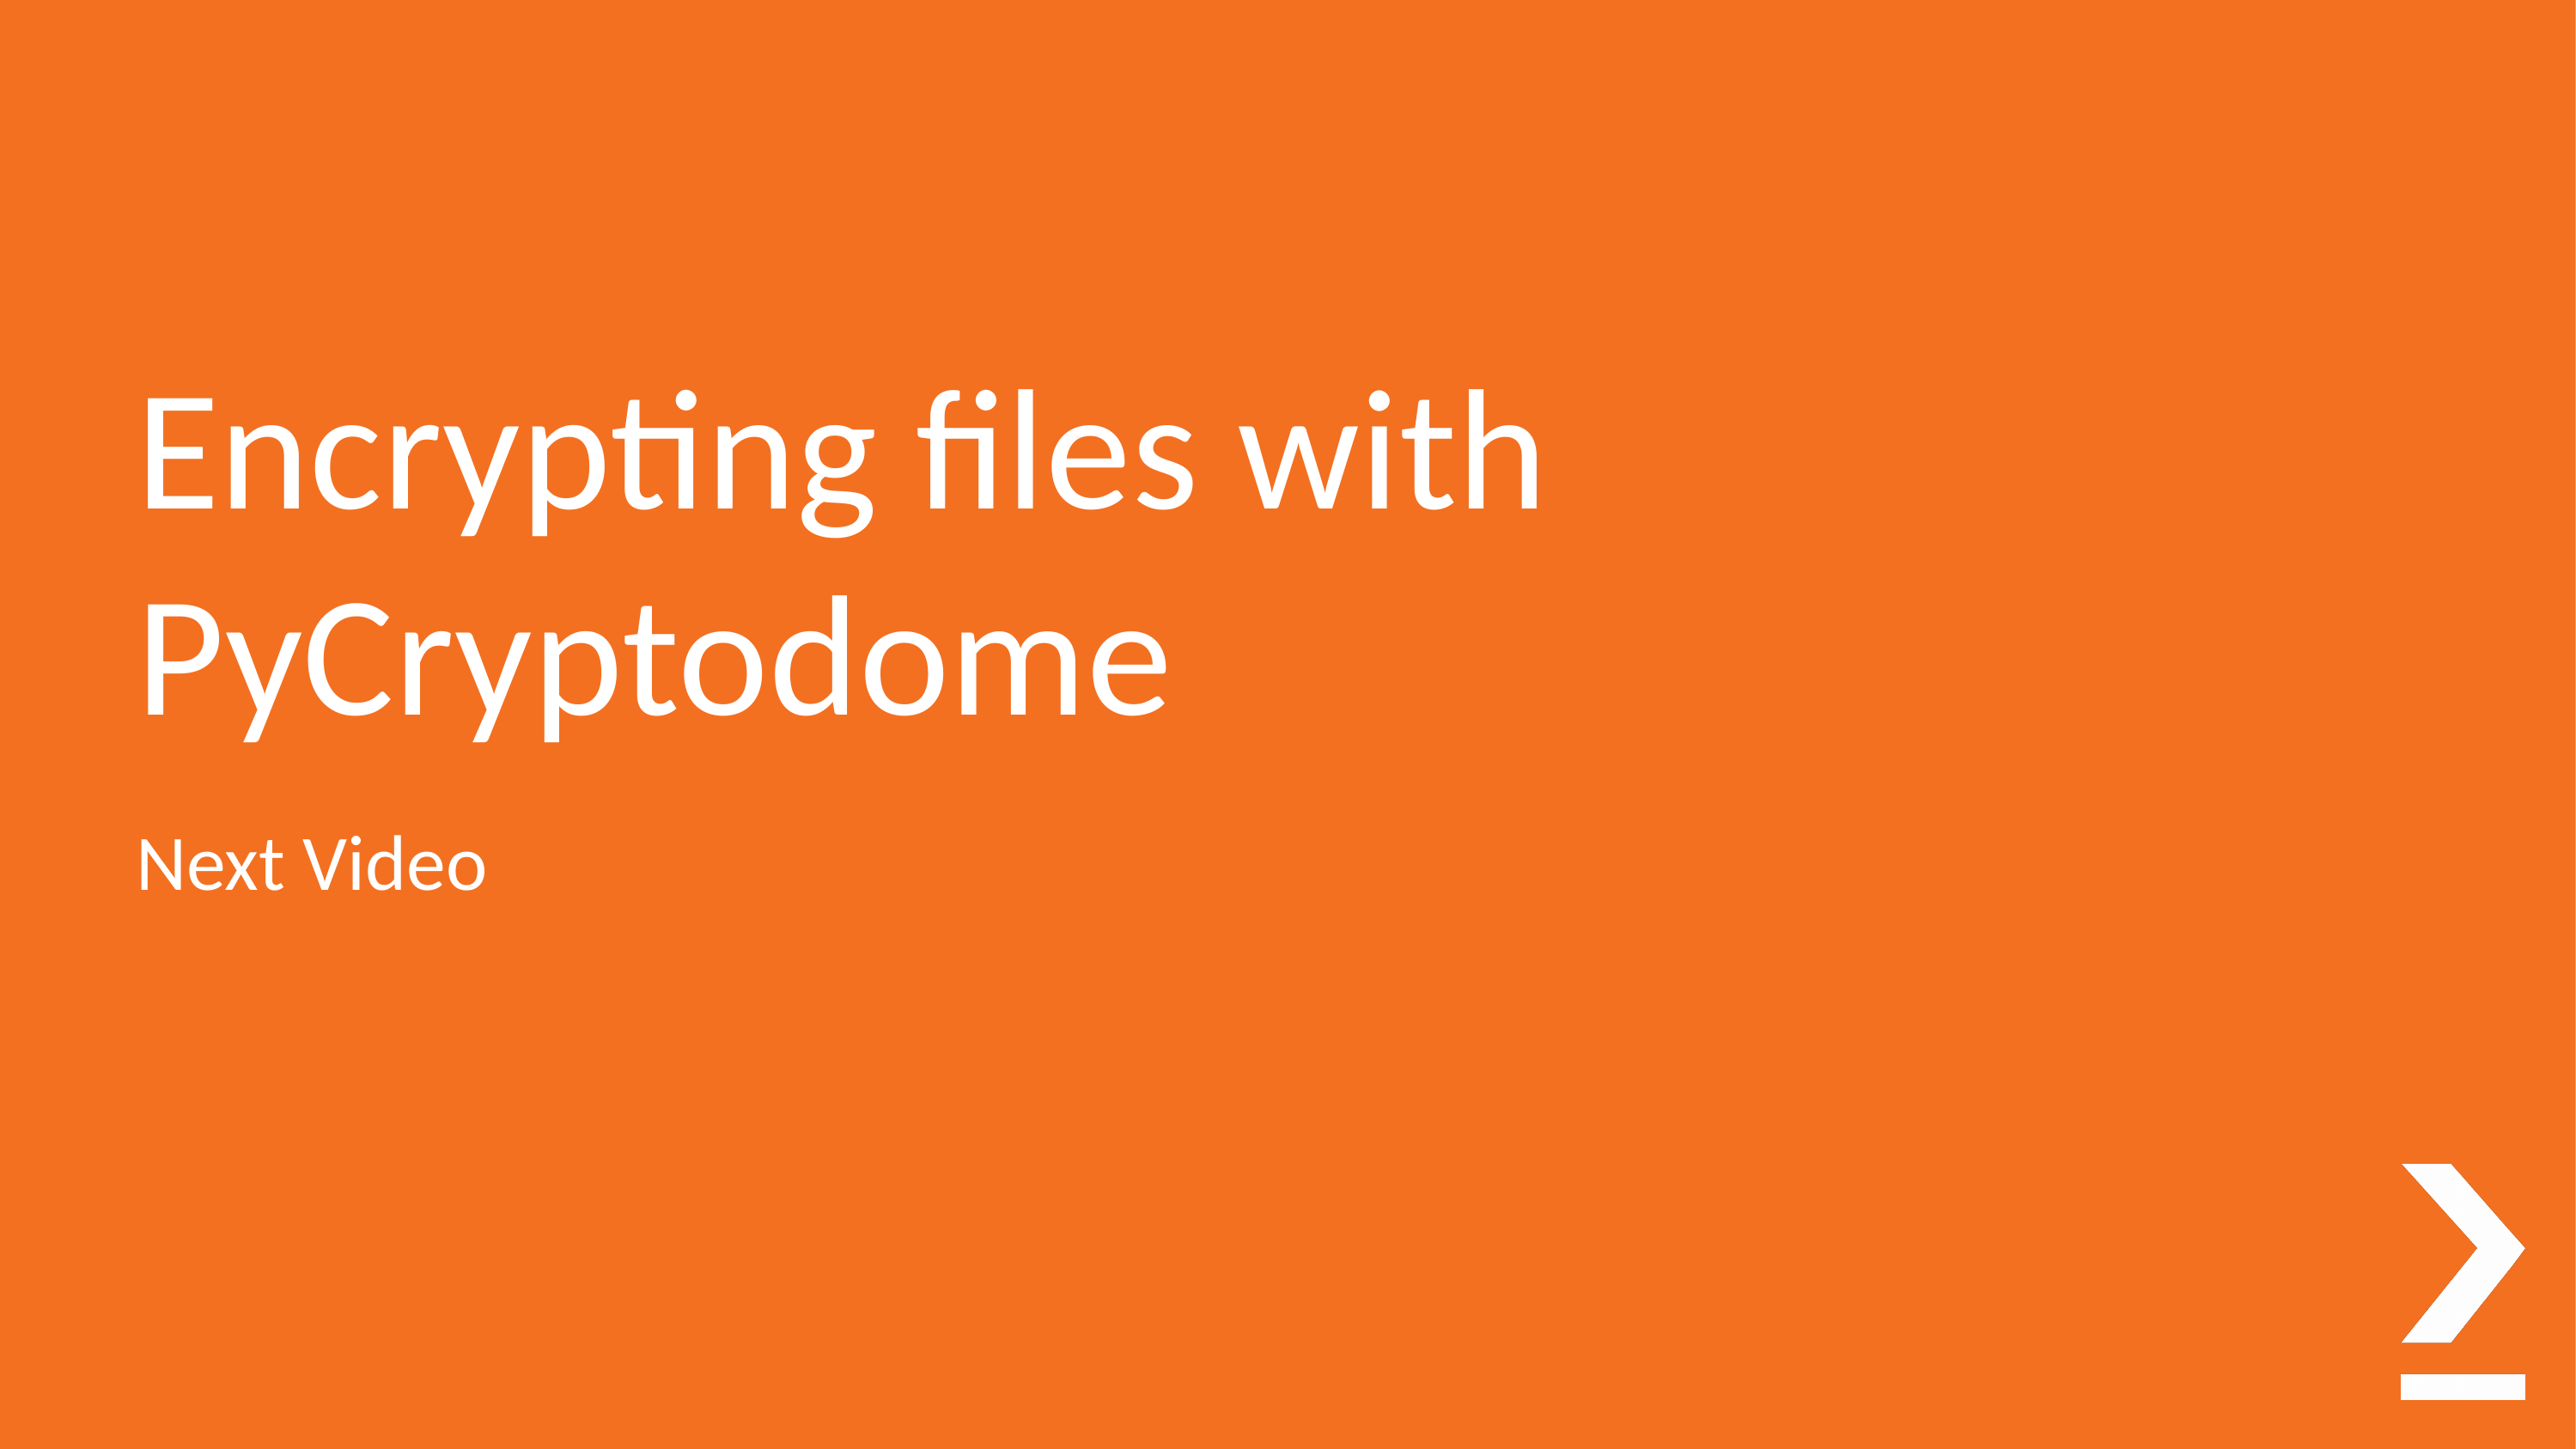

# Encrypting files with PyCryptodome
Next Video